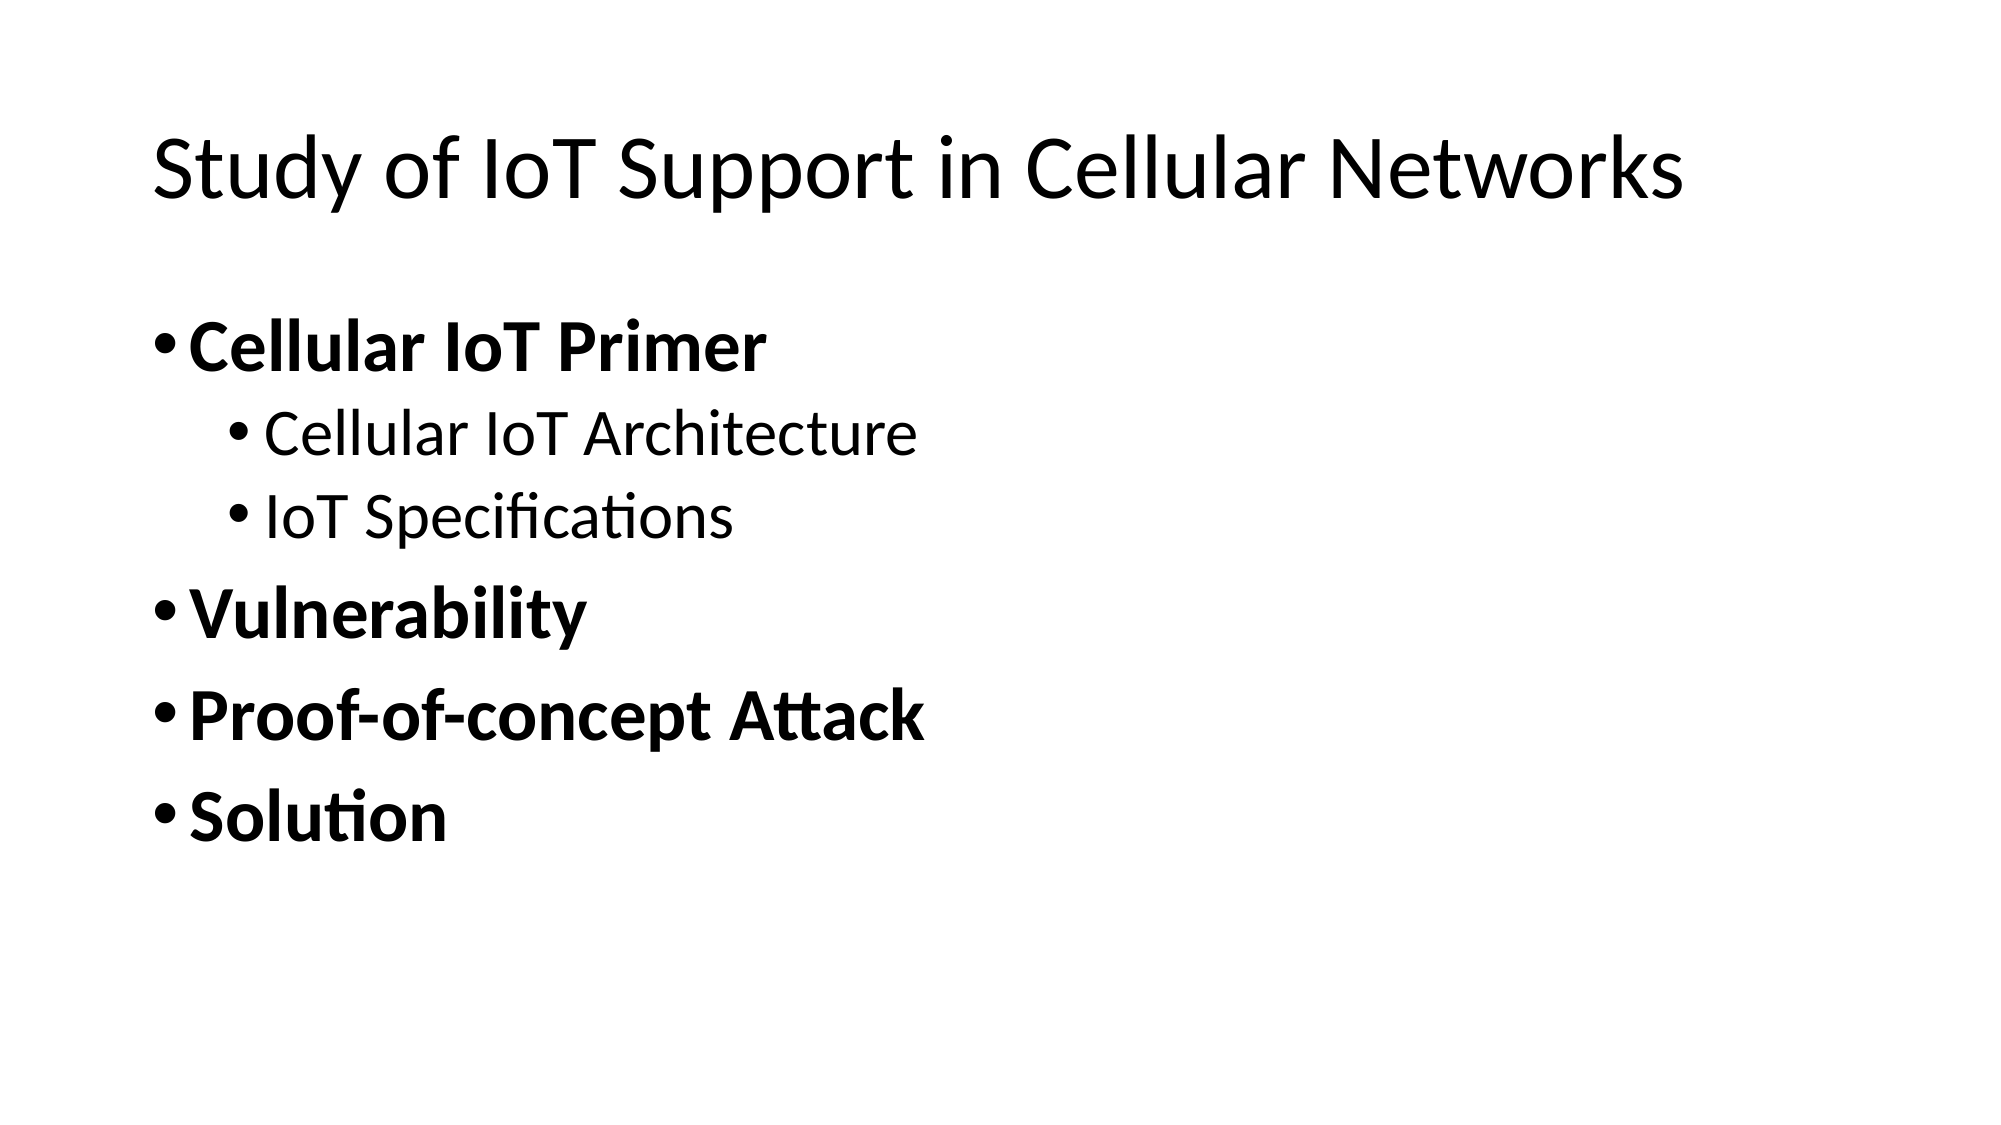

# Study of IoT Support in Cellular Networks
Cellular IoT Primer
Cellular IoT Architecture
IoT Specifications
Vulnerability
Proof-of-concept Attack
Solution